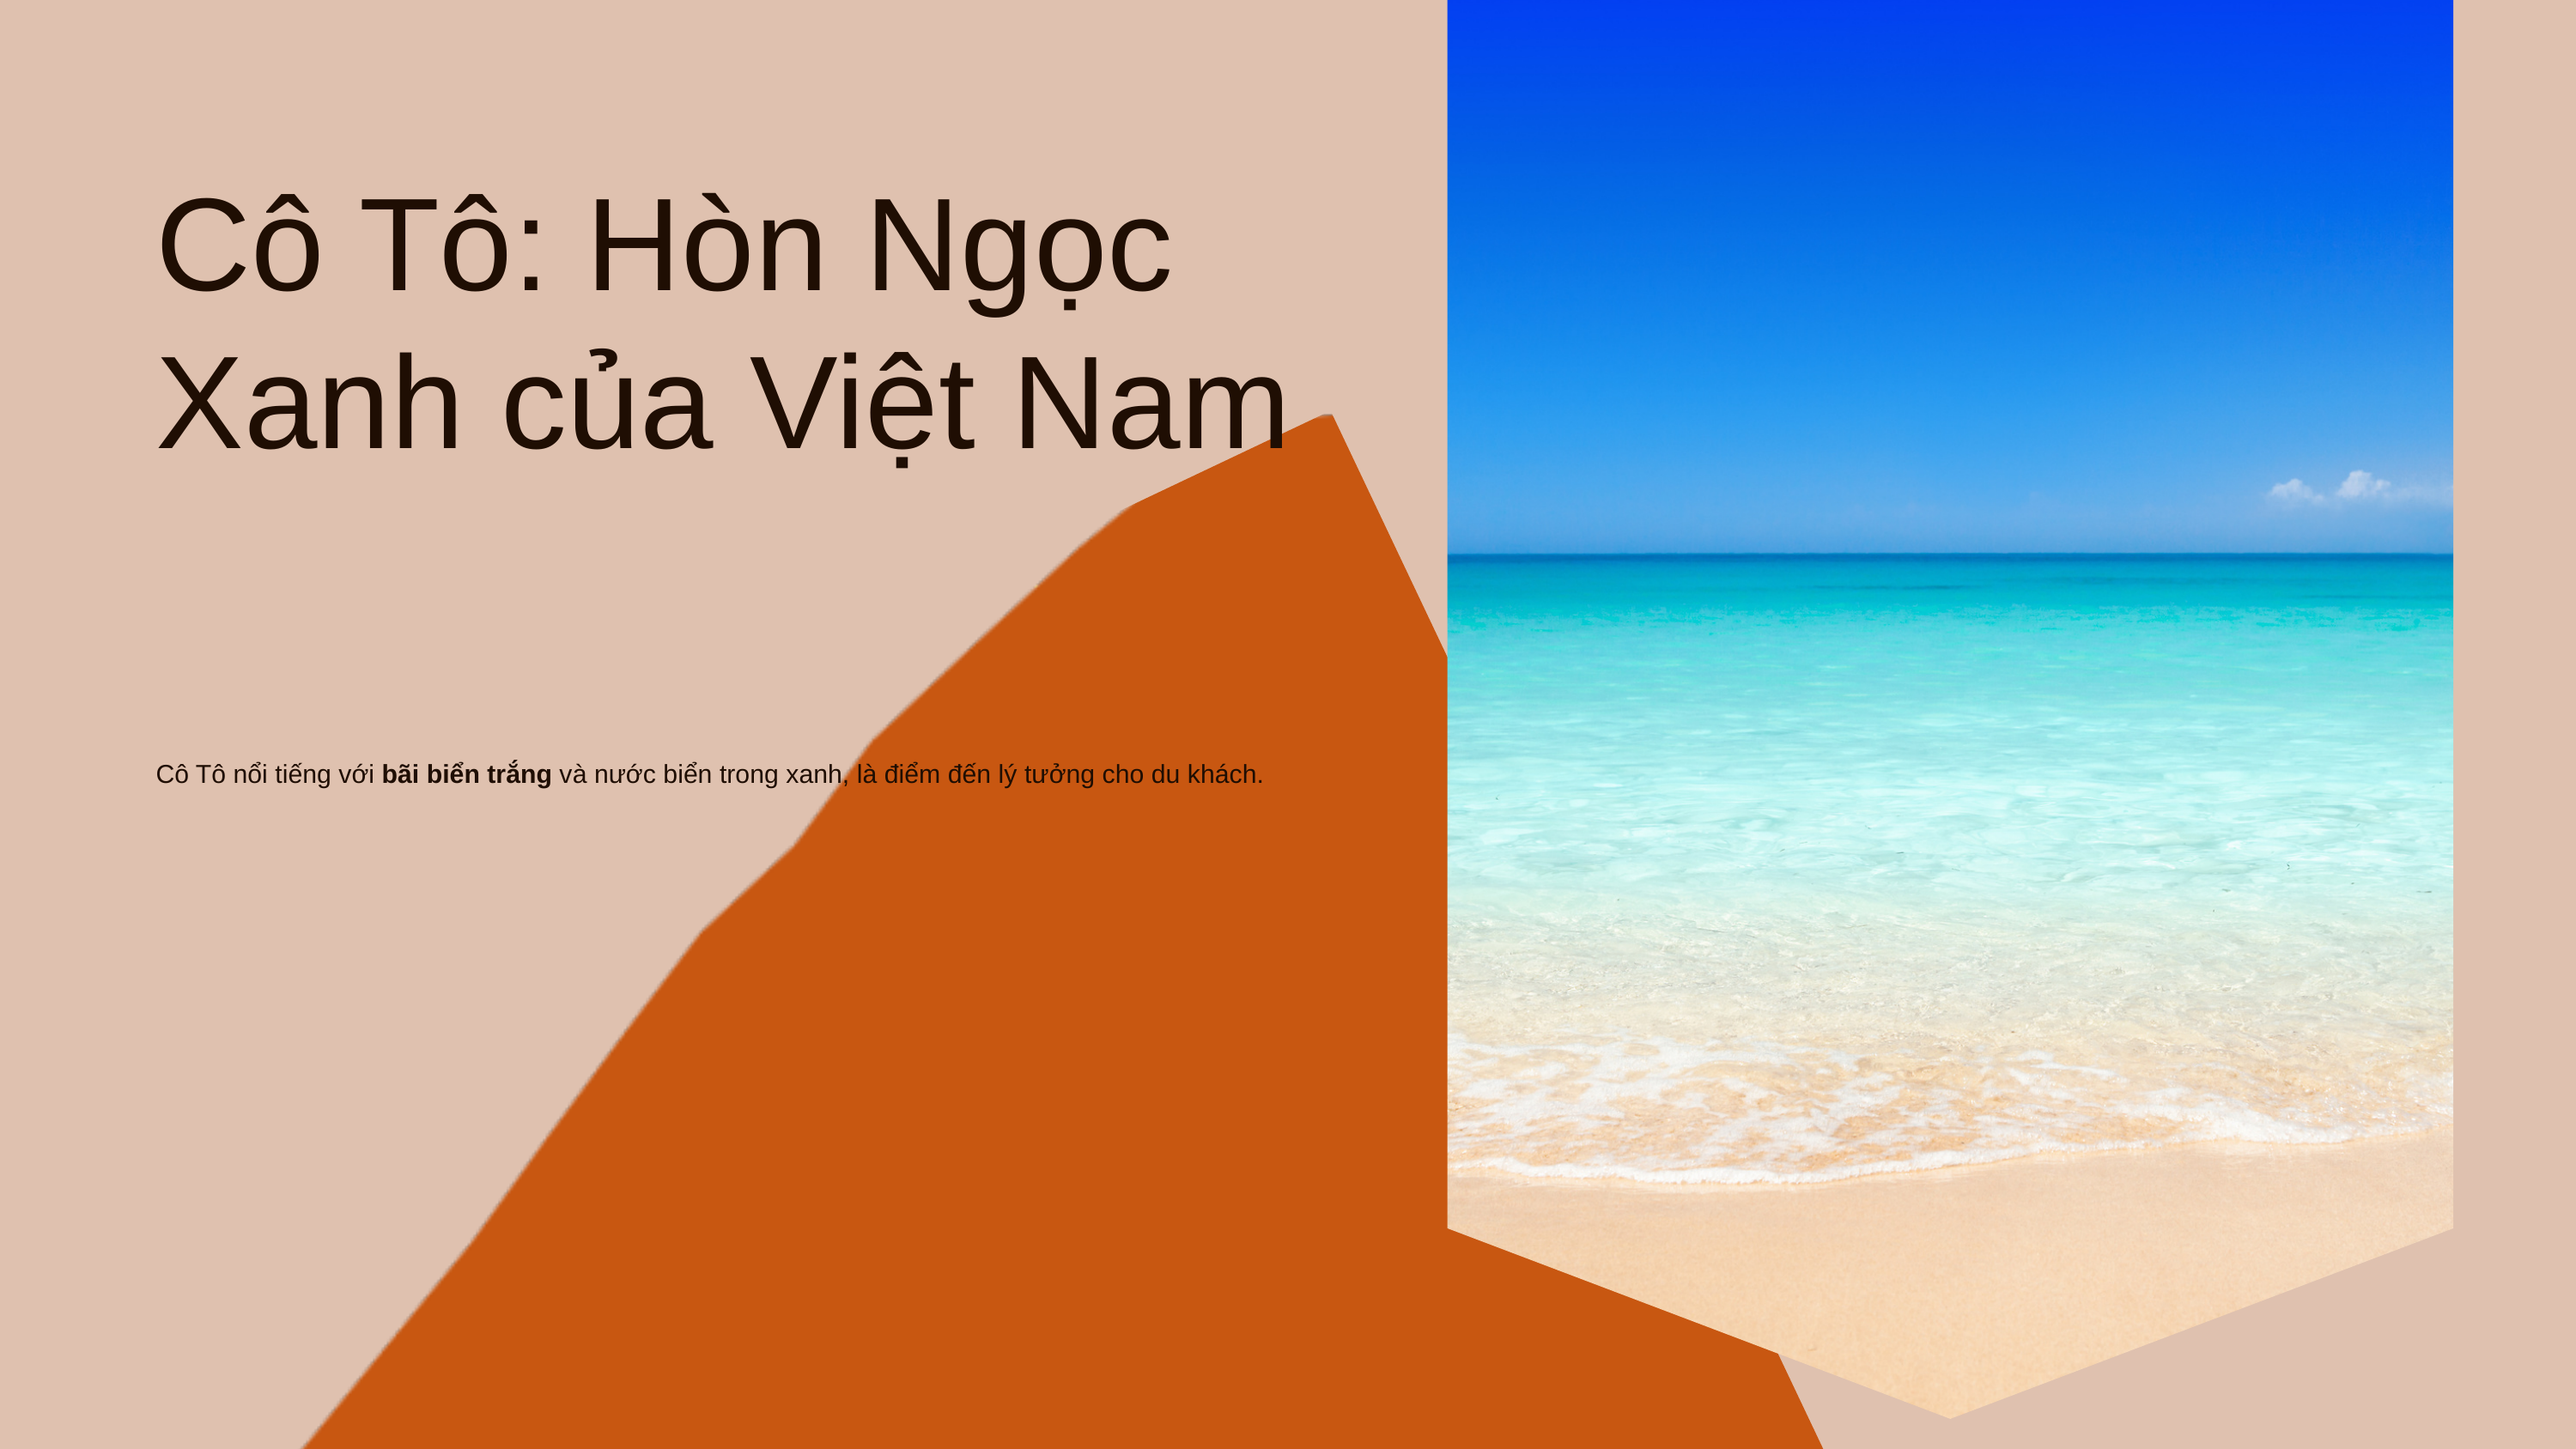

Cô Tô: Hòn Ngọc Xanh của Việt Nam
Cô Tô nổi tiếng với bãi biển trắng và nước biển trong xanh, là điểm đến lý tưởng cho du khách.